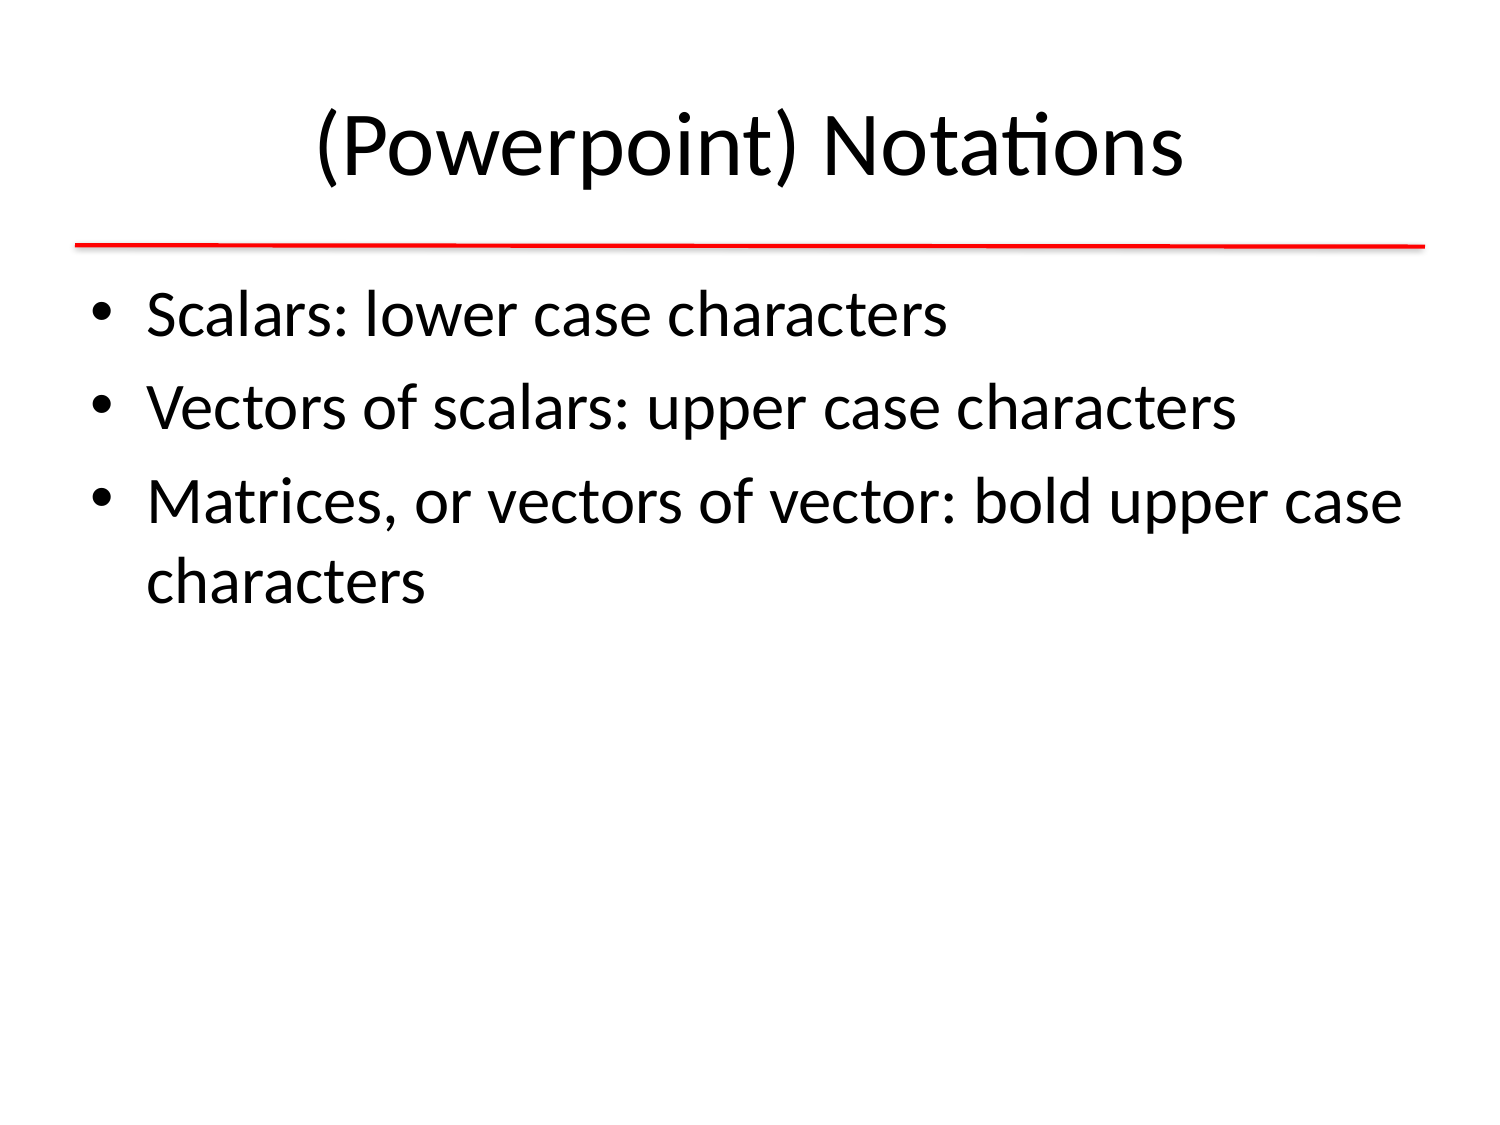

# (Powerpoint) Notations
Scalars: lower case characters
Vectors of scalars: upper case characters
Matrices, or vectors of vector: bold upper case characters